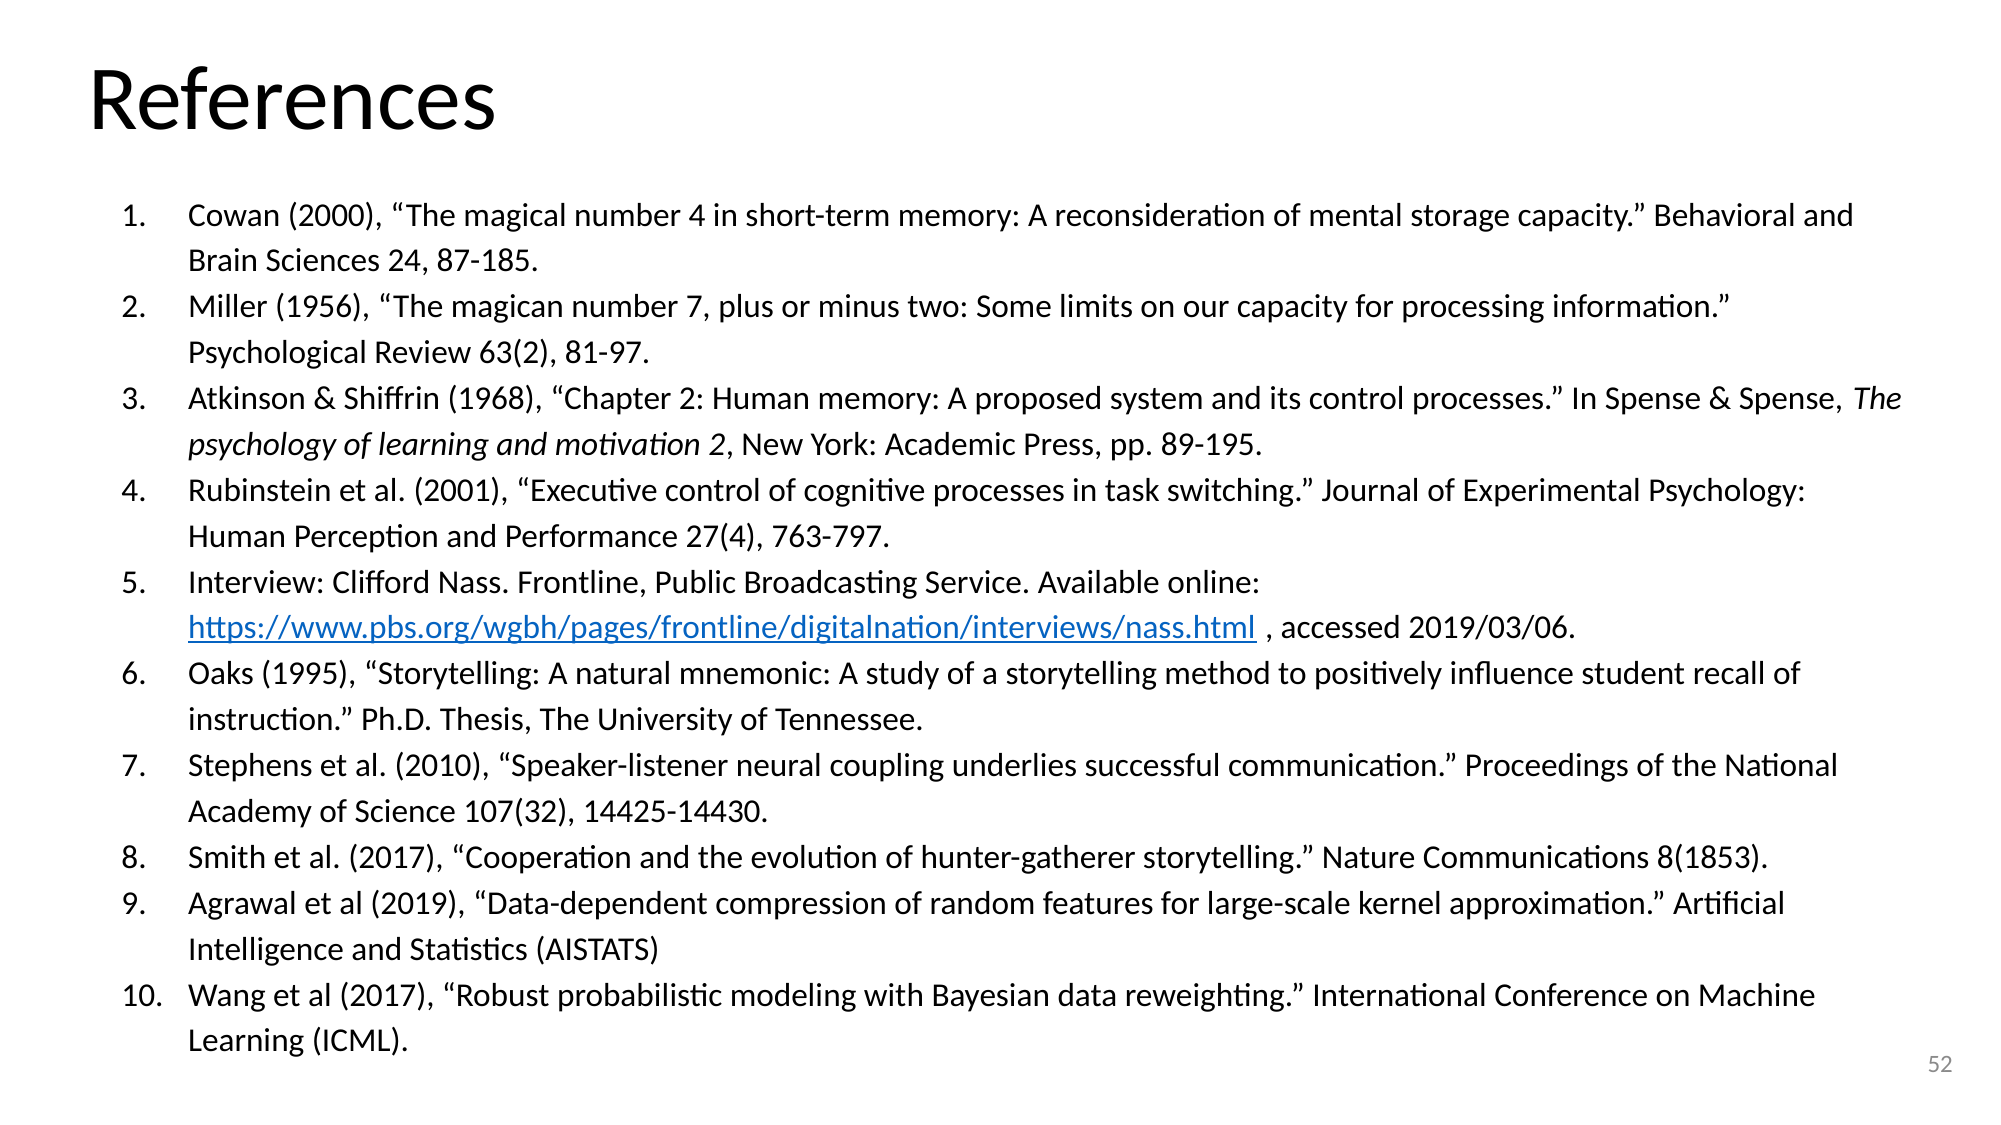

# References
Cowan (2000), “The magical number 4 in short-term memory: A reconsideration of mental storage capacity.” Behavioral and Brain Sciences 24, 87-185.
Miller (1956), “The magican number 7, plus or minus two: Some limits on our capacity for processing information.” Psychological Review 63(2), 81-97.
Atkinson & Shiffrin (1968), “Chapter 2: Human memory: A proposed system and its control processes.” In Spense & Spense, The psychology of learning and motivation 2, New York: Academic Press, pp. 89-195.
Rubinstein et al. (2001), “Executive control of cognitive processes in task switching.” Journal of Experimental Psychology: Human Perception and Performance 27(4), 763-797.
Interview: Clifford Nass. Frontline, Public Broadcasting Service. Available online: https://www.pbs.org/wgbh/pages/frontline/digitalnation/interviews/nass.html , accessed 2019/03/06.
Oaks (1995), “Storytelling: A natural mnemonic: A study of a storytelling method to positively influence student recall of instruction.” Ph.D. Thesis, The University of Tennessee.
Stephens et al. (2010), “Speaker-listener neural coupling underlies successful communication.” Proceedings of the National Academy of Science 107(32), 14425-14430.
Smith et al. (2017), “Cooperation and the evolution of hunter-gatherer storytelling.” Nature Communications 8(1853).
Agrawal et al (2019), “Data-dependent compression of random features for large-scale kernel approximation.” Artificial Intelligence and Statistics (AISTATS)
Wang et al (2017), “Robust probabilistic modeling with Bayesian data reweighting.” International Conference on Machine Learning (ICML).

52